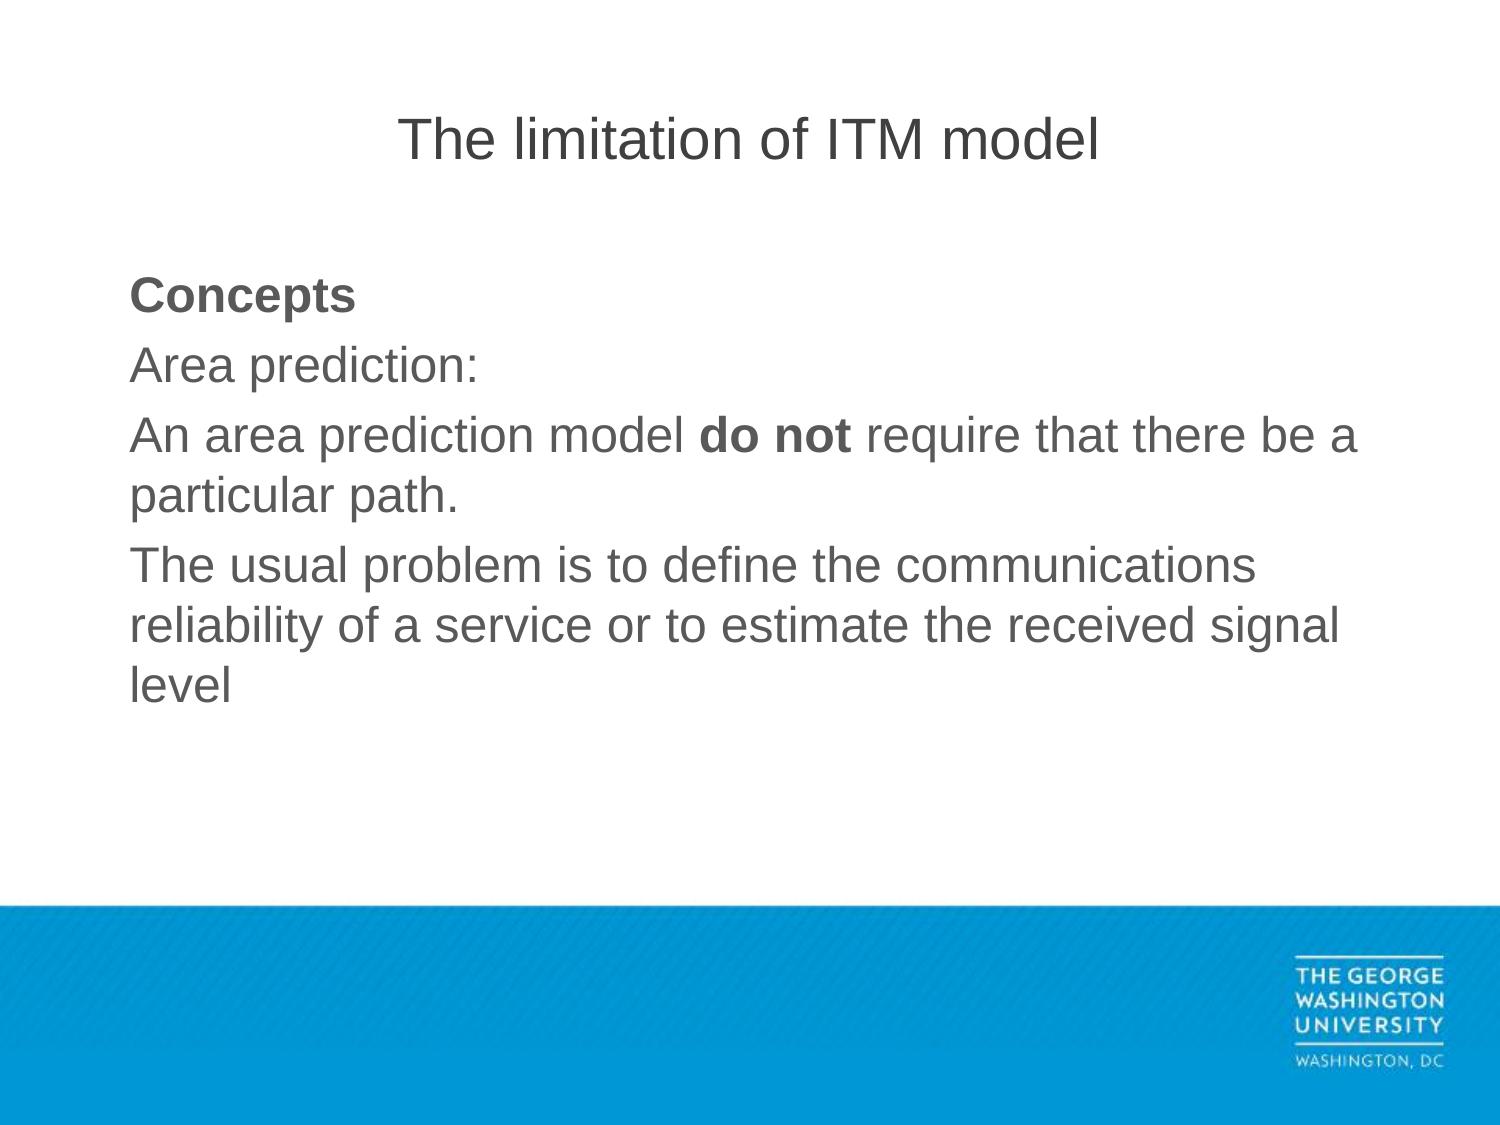

# The limitation of ITM model
Concepts
Area prediction:
An area prediction model do not require that there be a particular path.
The usual problem is to define the communications reliability of a service or to estimate the received signal level